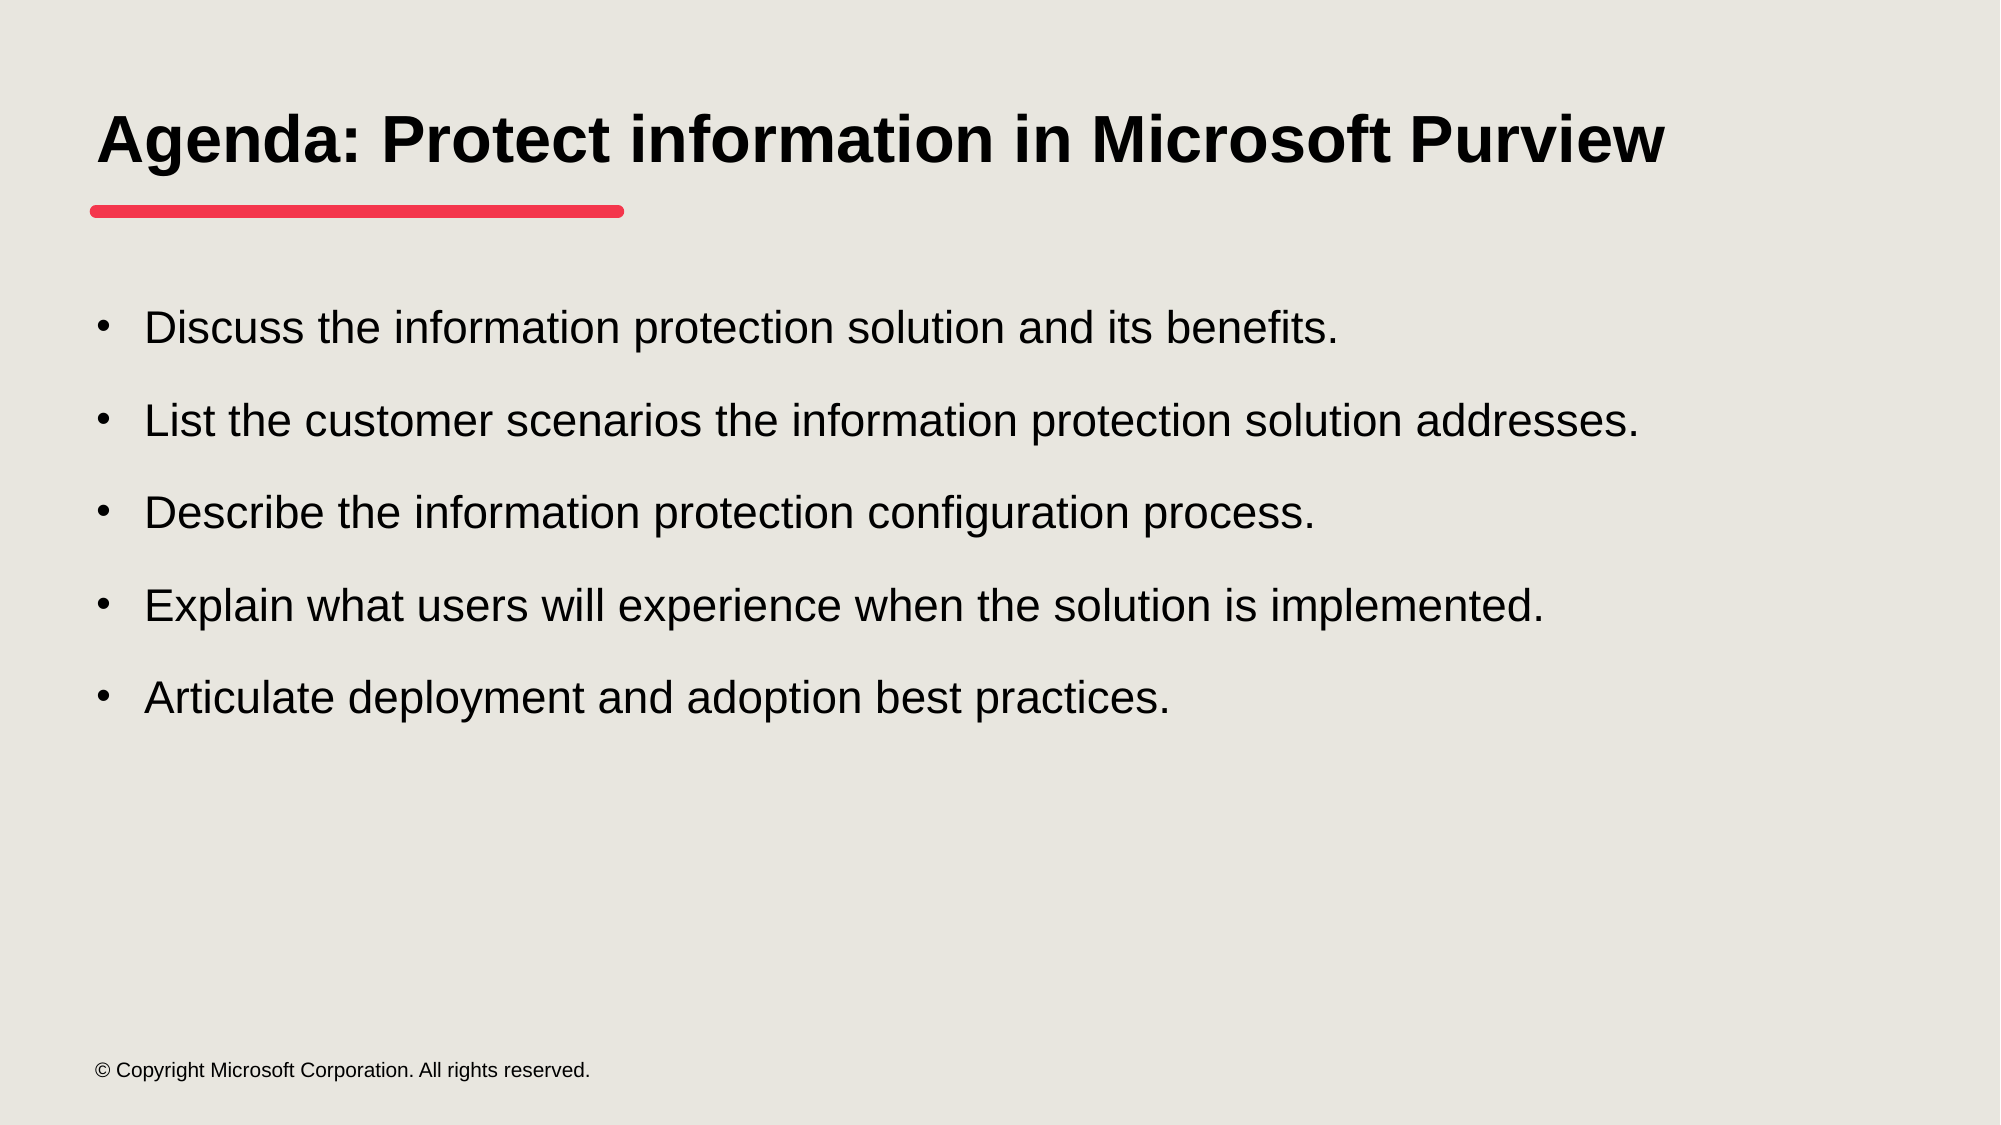

# Agenda: Protect information in Microsoft Purview
Discuss the information protection solution and its benefits.
List the customer scenarios the information protection solution addresses.
Describe the information protection configuration process.
Explain what users will experience when the solution is implemented.
Articulate deployment and adoption best practices.